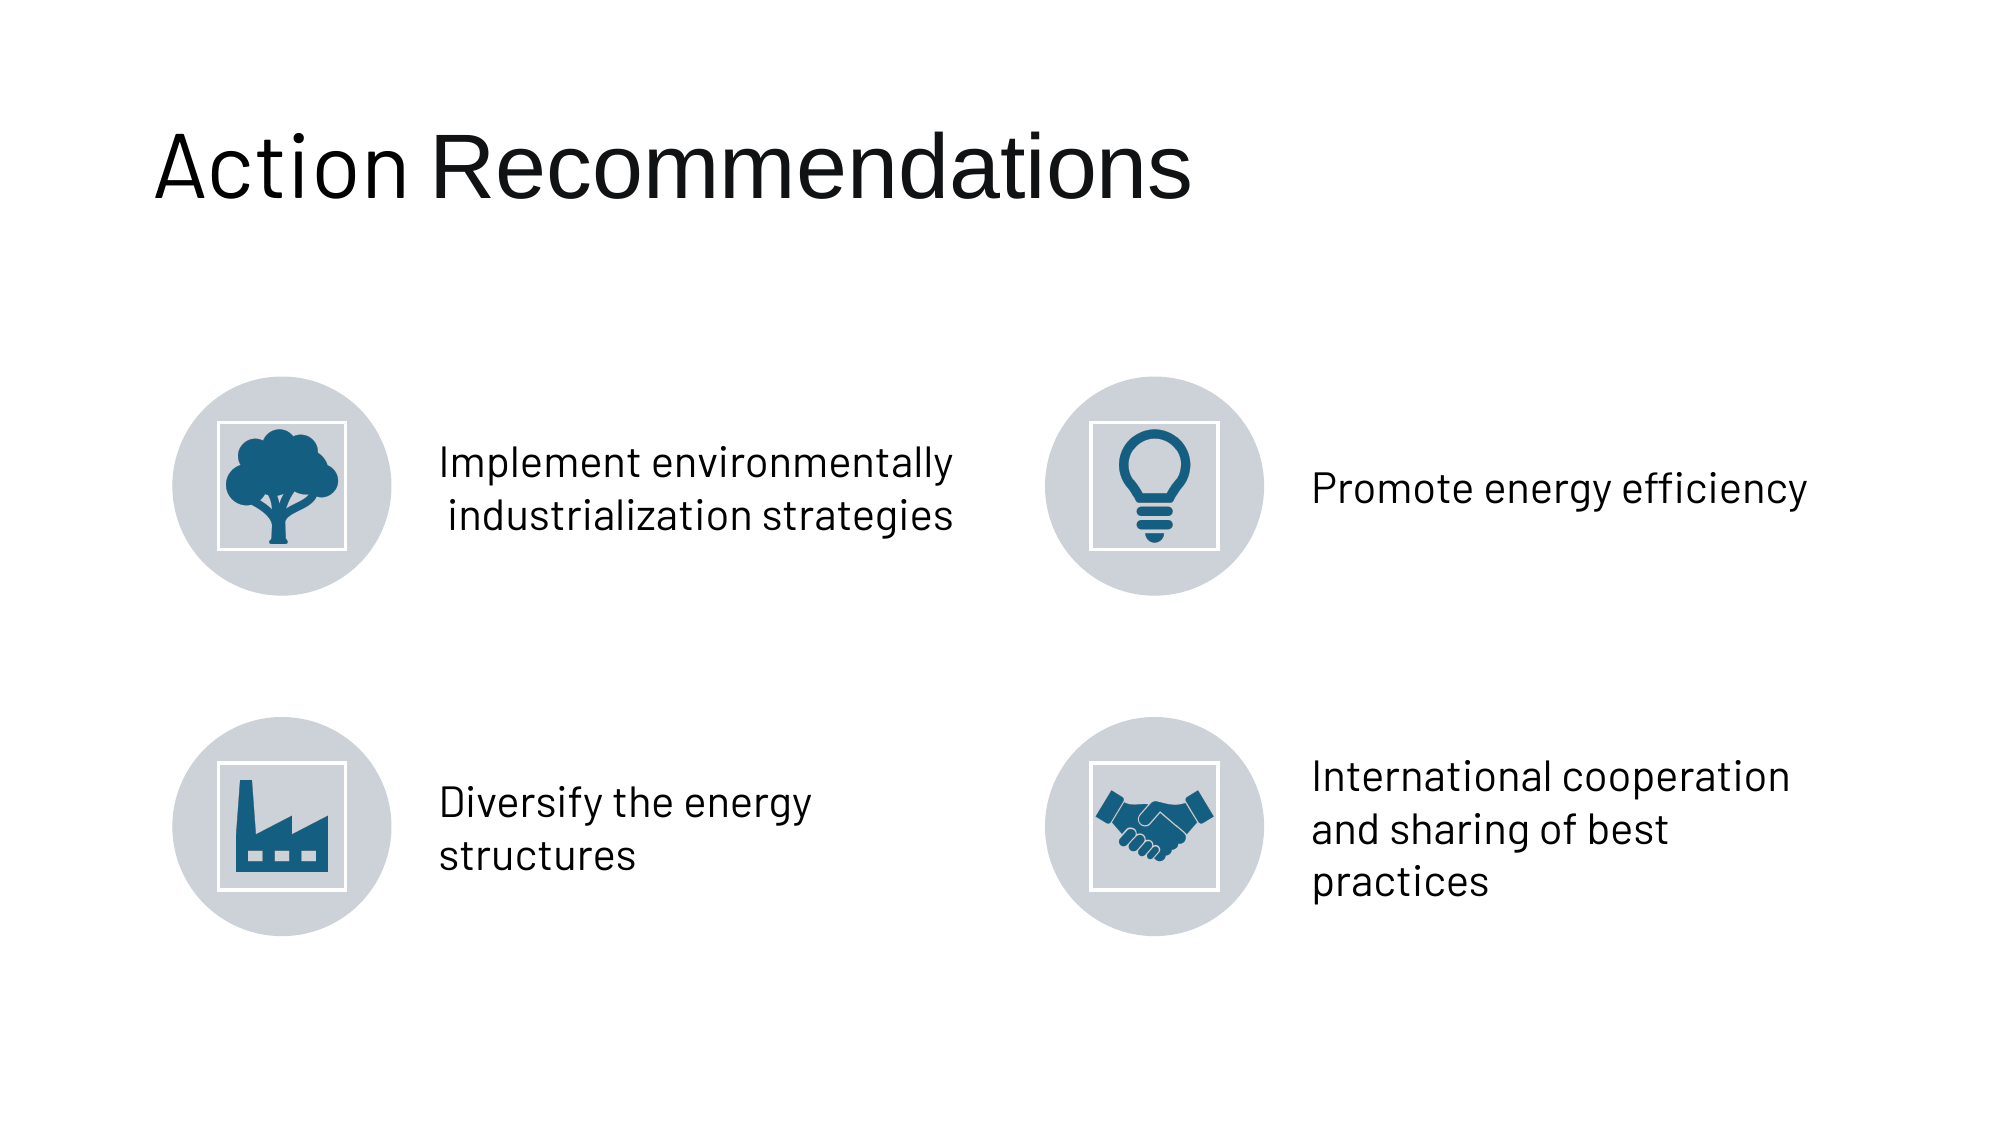

# Action Recommendations
Implement environmentally  industrialization strategies
Promote energy efficiency
Diversify the energy structures
International cooperation and sharing of best practices